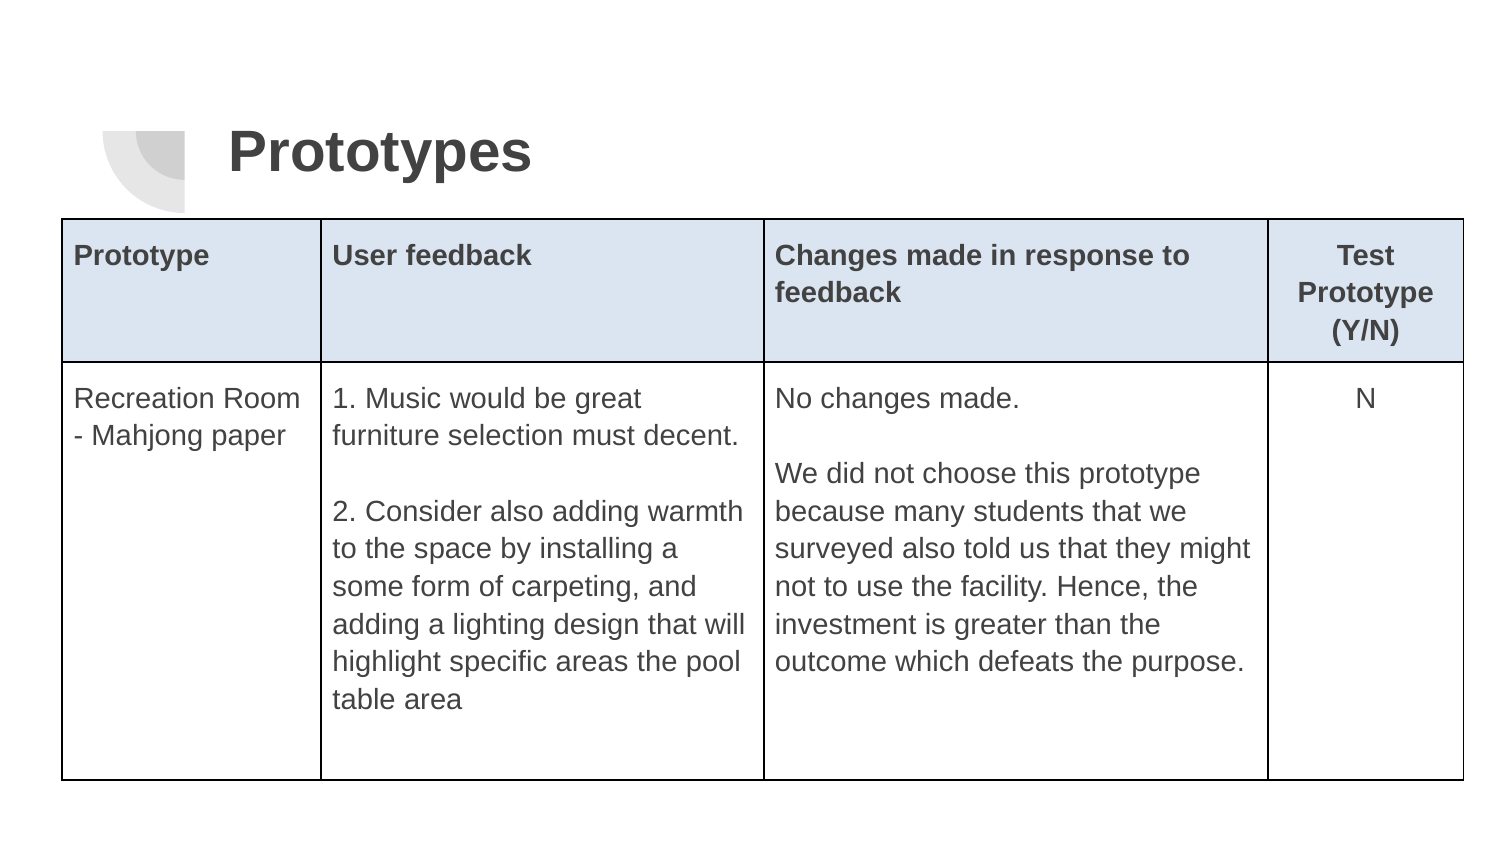

# Prototypes
| Prototype | User feedback | Changes made in response to feedback | Test Prototype (Y/N) |
| --- | --- | --- | --- |
| Recreation Room - Mahjong paper | 1. Music would be great furniture selection must decent. 2. Consider also adding warmth to the space by installing a some form of carpeting, and adding a lighting design that will highlight specific areas the pool table area | No changes made. We did not choose this prototype because many students that we surveyed also told us that they might not to use the facility. Hence, the investment is greater than the outcome which defeats the purpose. | N |